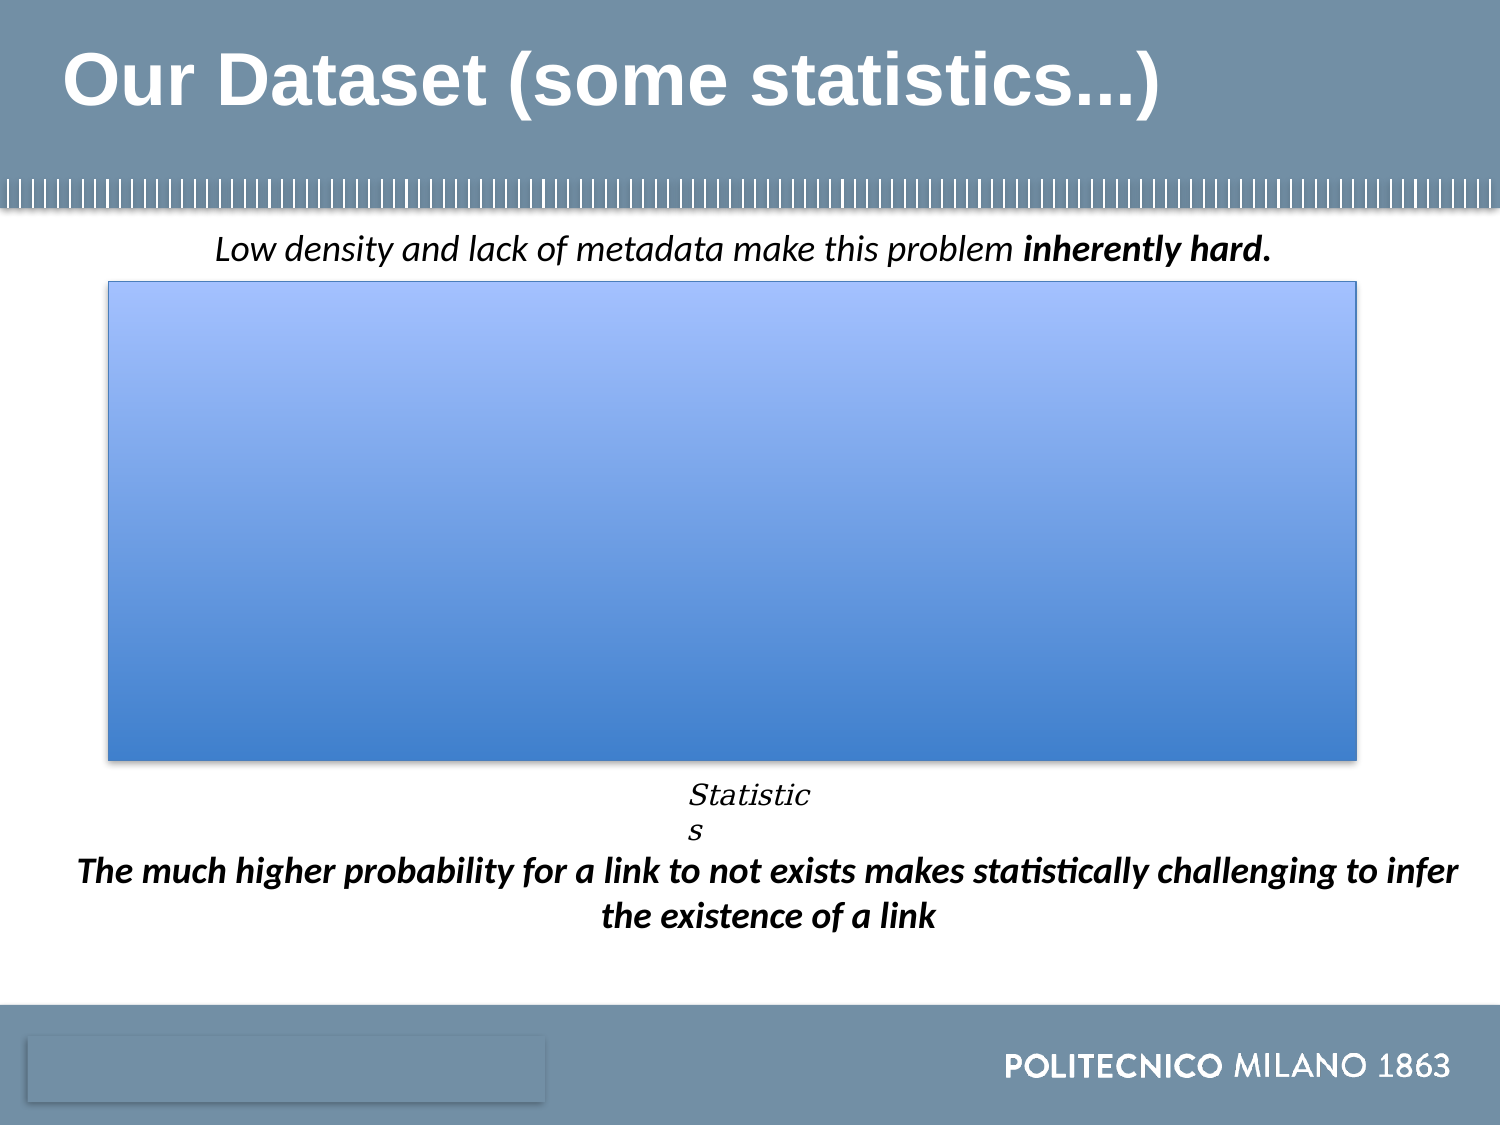

# Our Dataset (some statistics...)
Low density and lack of metadata make this problem inherently hard.

Statistics
The much higher probability for a link to not exists makes statistically challenging to infer the existence of a link